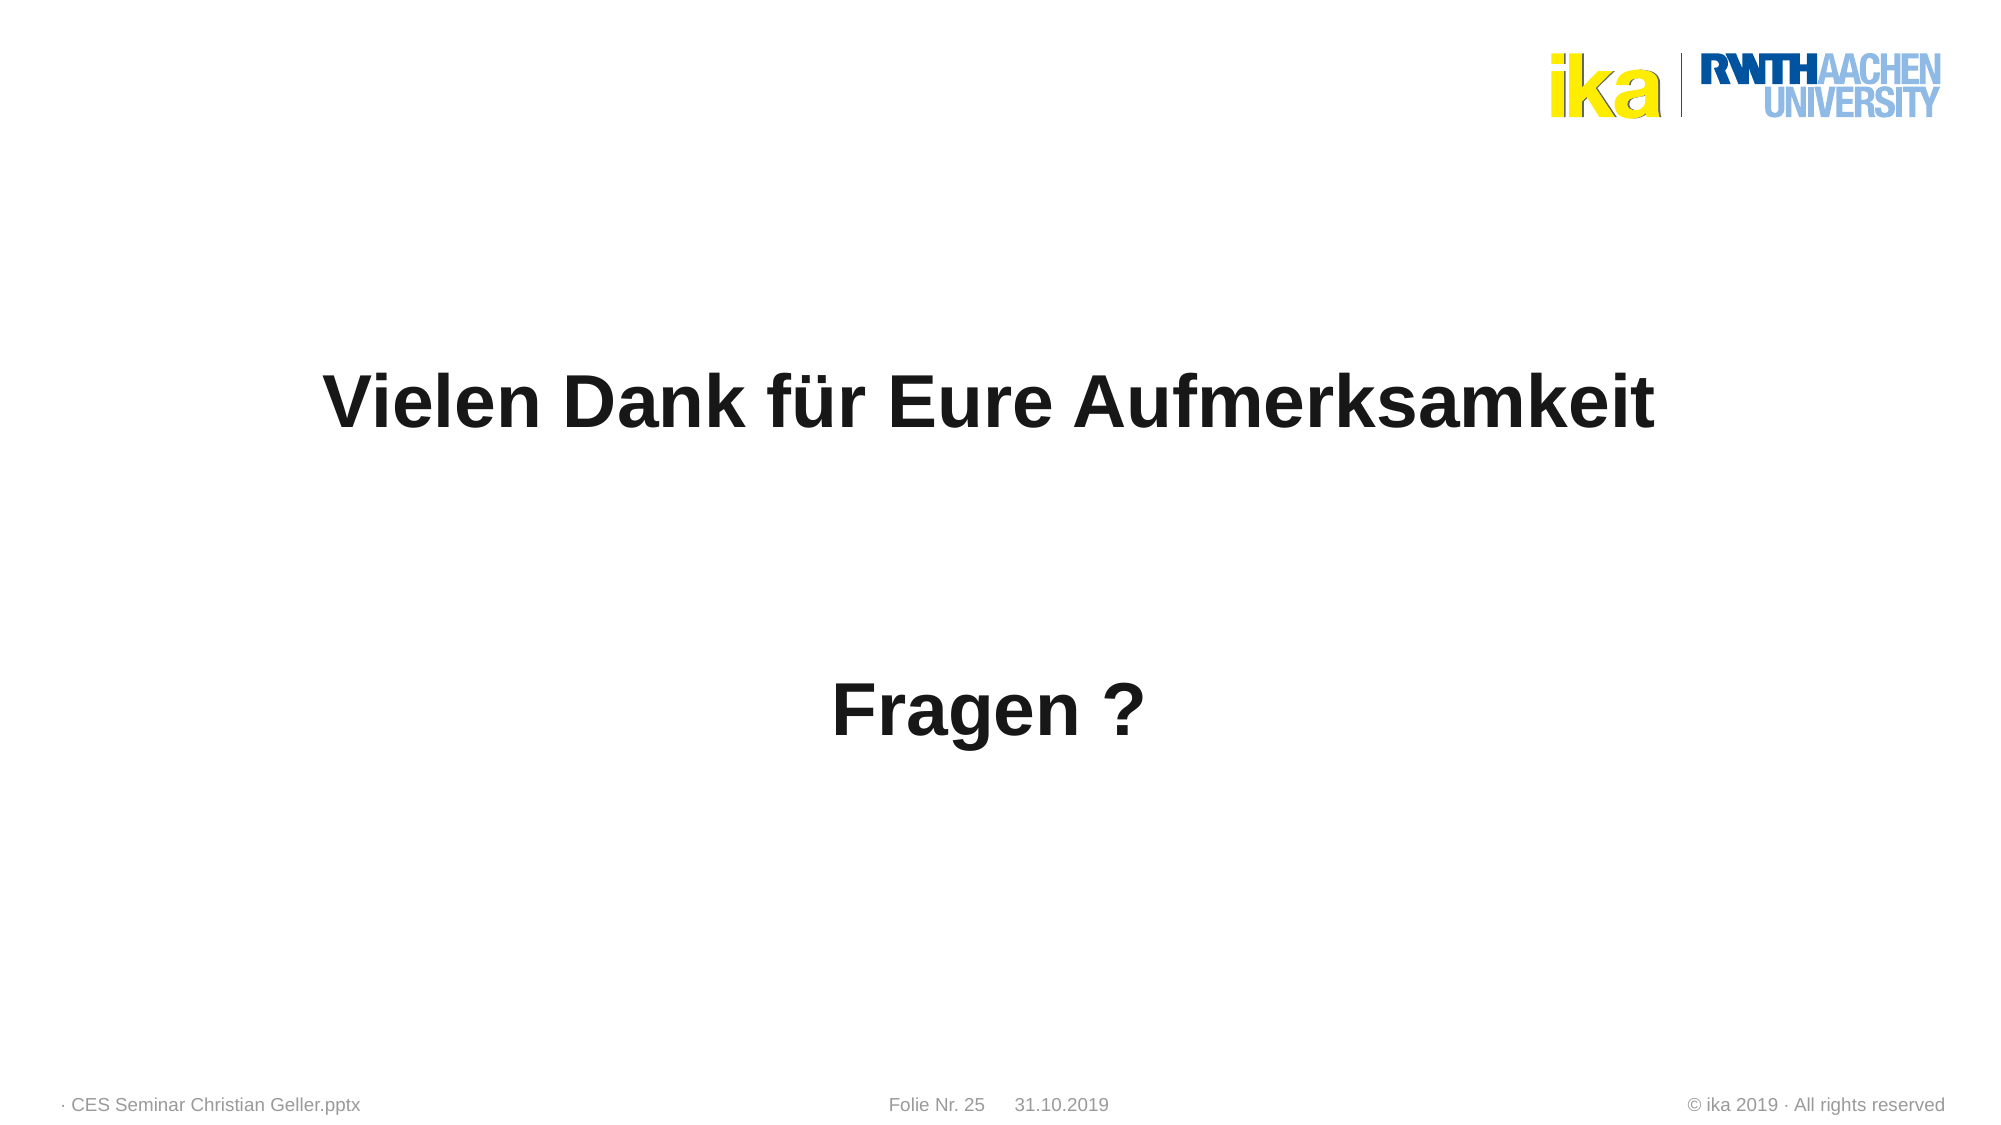

Vielen Dank für Eure Aufmerksamkeit

Fragen ?